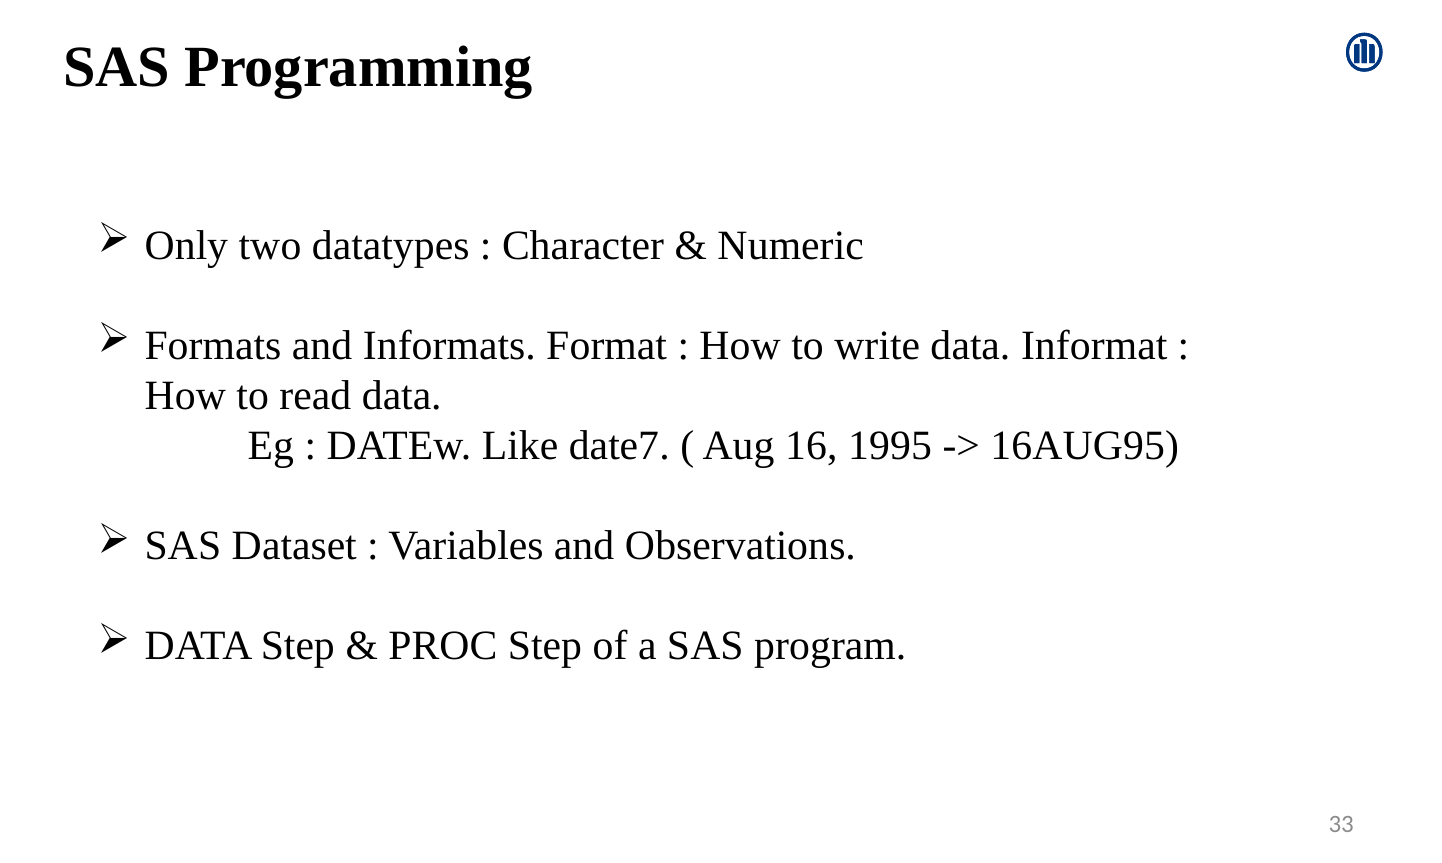

SAS Programming

Only two datatypes : Character & Numeric

Formats and Informats. Format : How to write data. Informat : How to read data.
	Eg : DATEw. Like date7. ( Aug 16, 1995 -> 16AUG95)

SAS Dataset : Variables and Observations.

DATA Step & PROC Step of a SAS program.
33